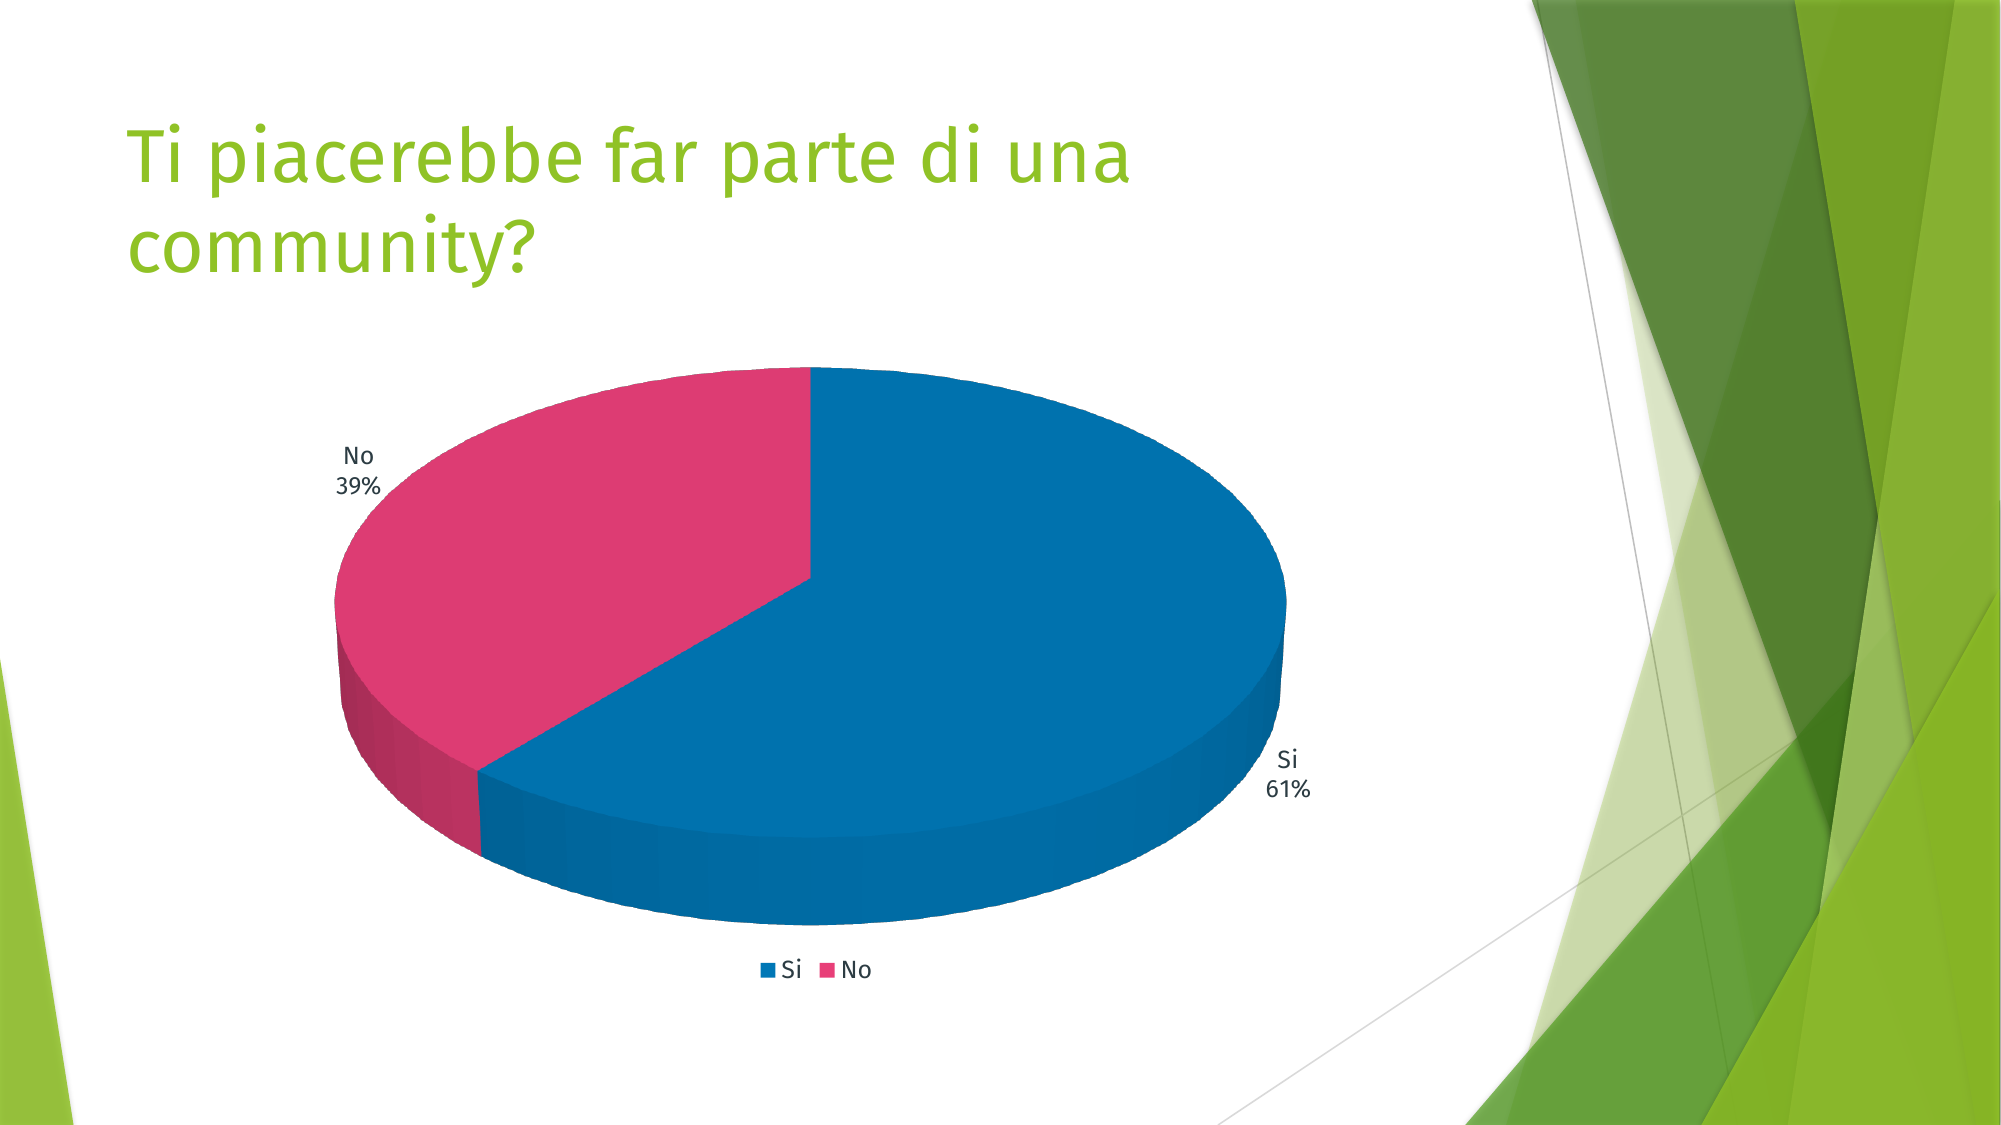

# Ti piacerebbe far parte di una community?

[unsupported chart]